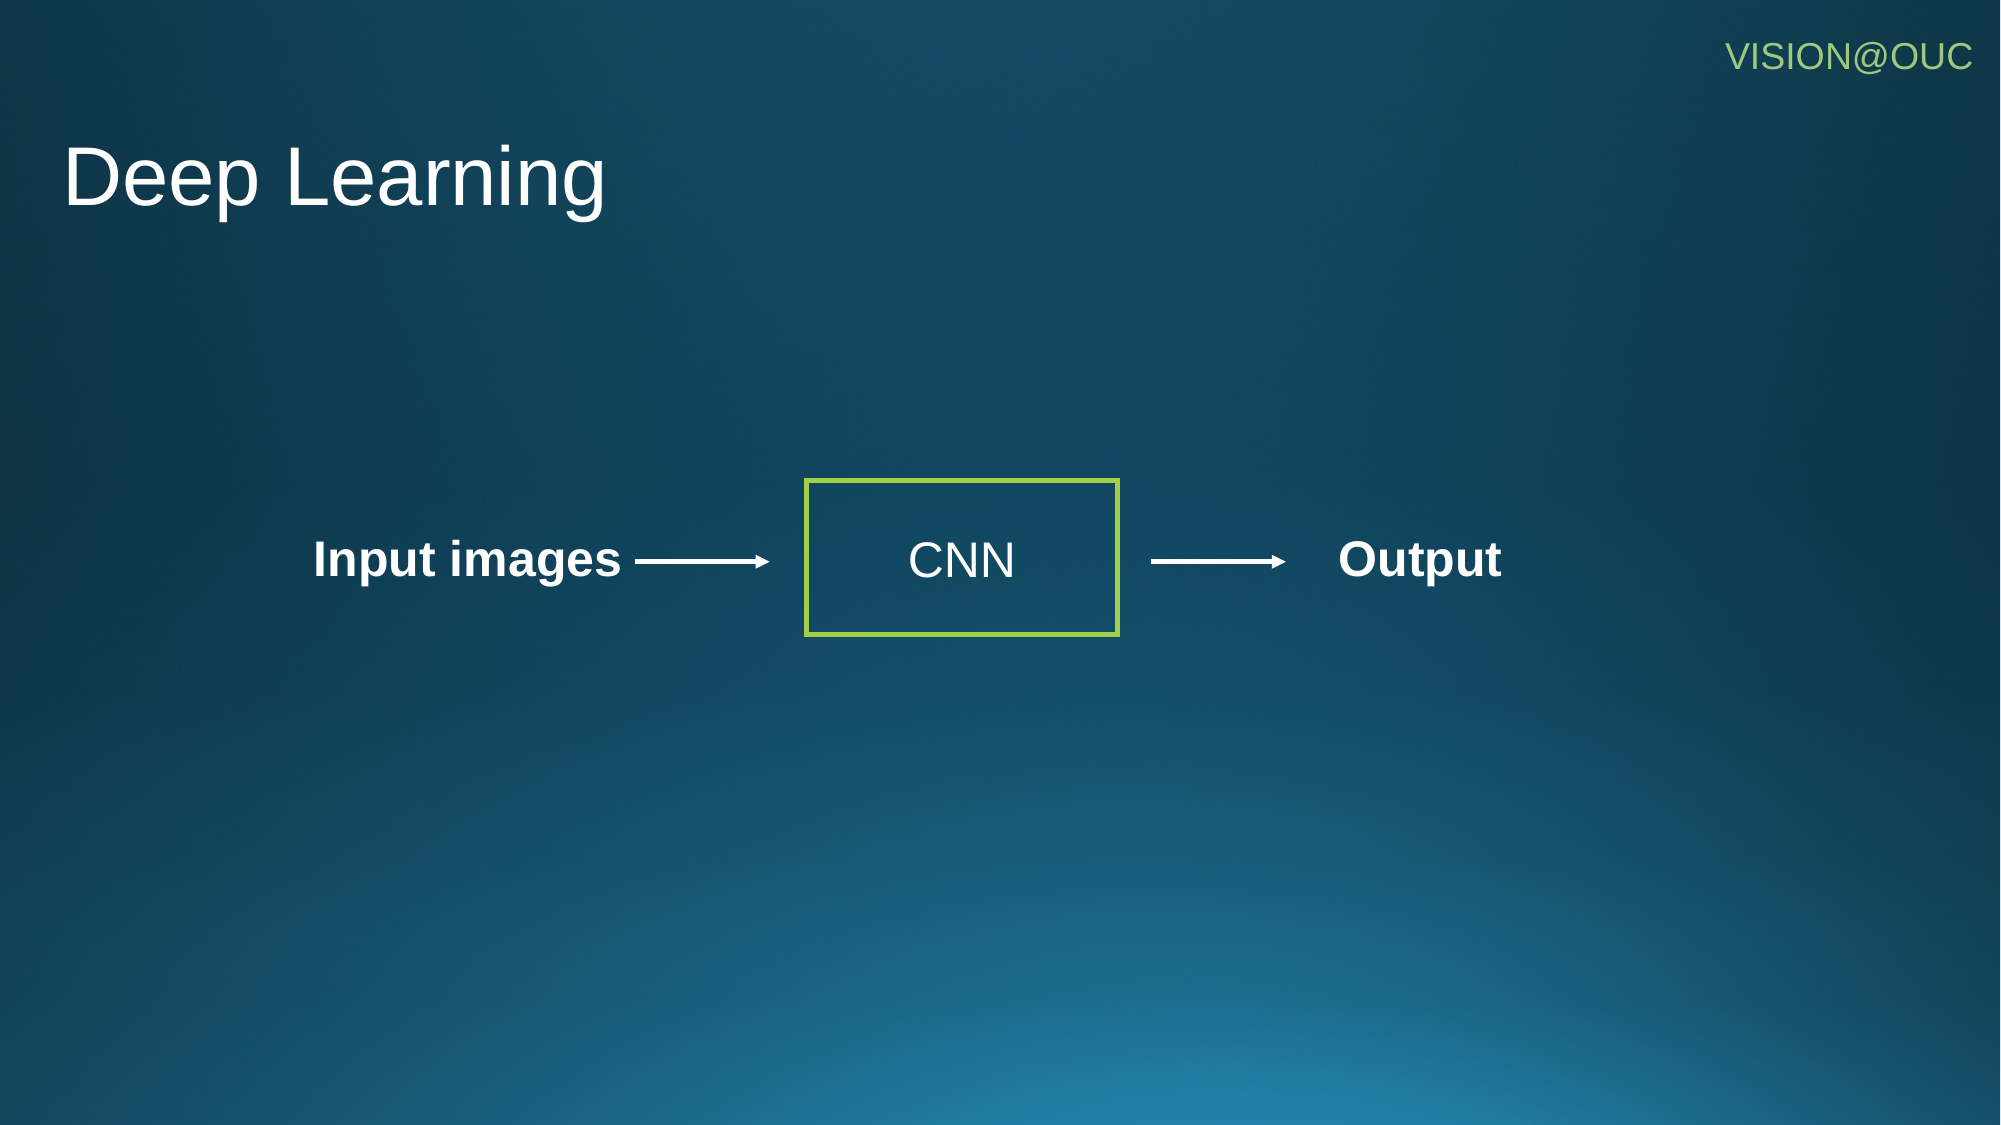

VISION@OUC
Deep Learning
CNN
Input images
Output